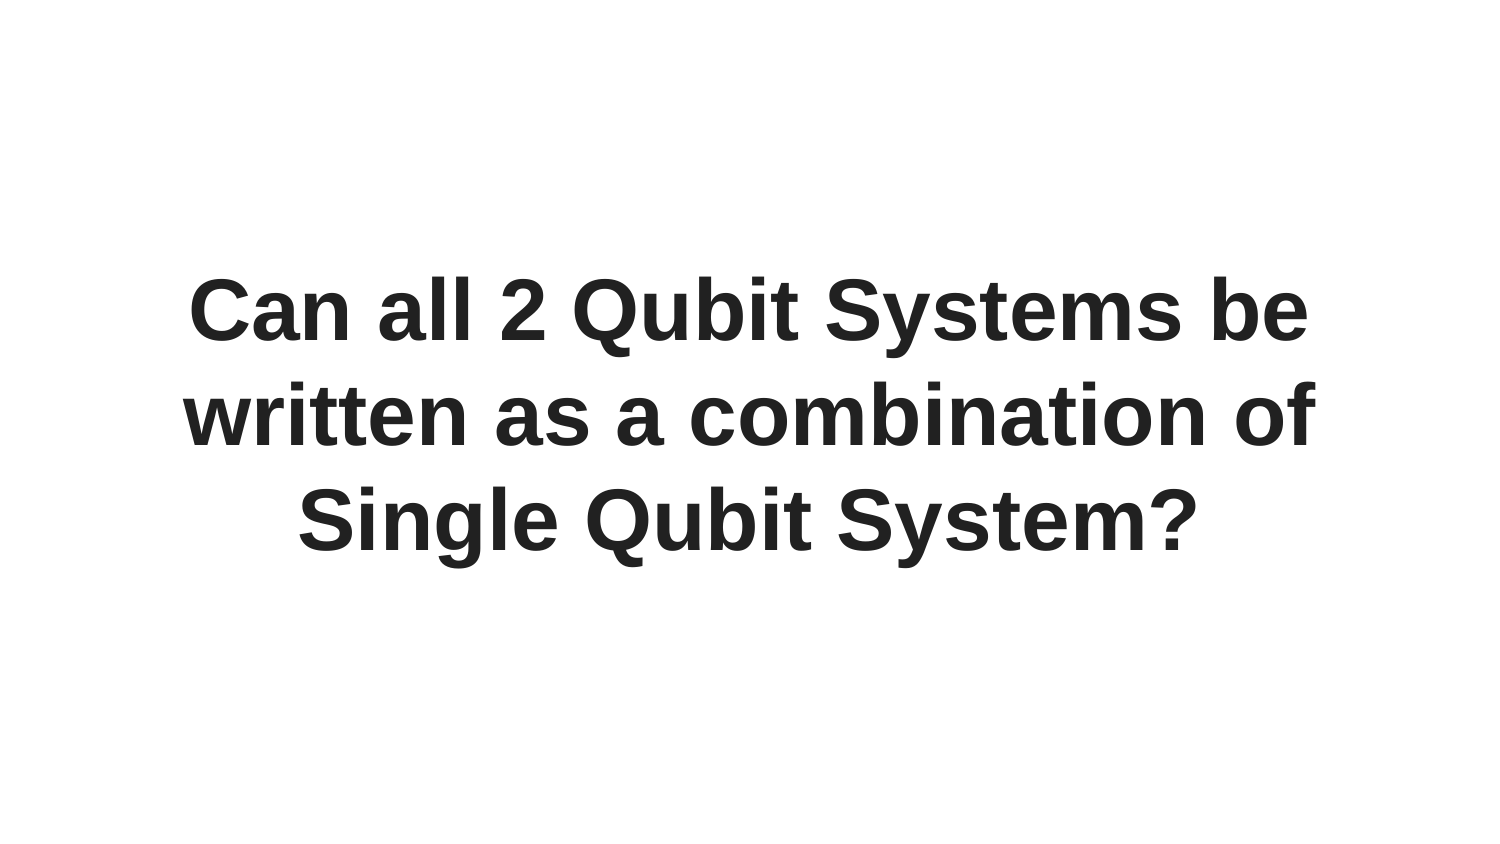

# Can all 2 Qubit Systems be written as a combination of Single Qubit System?